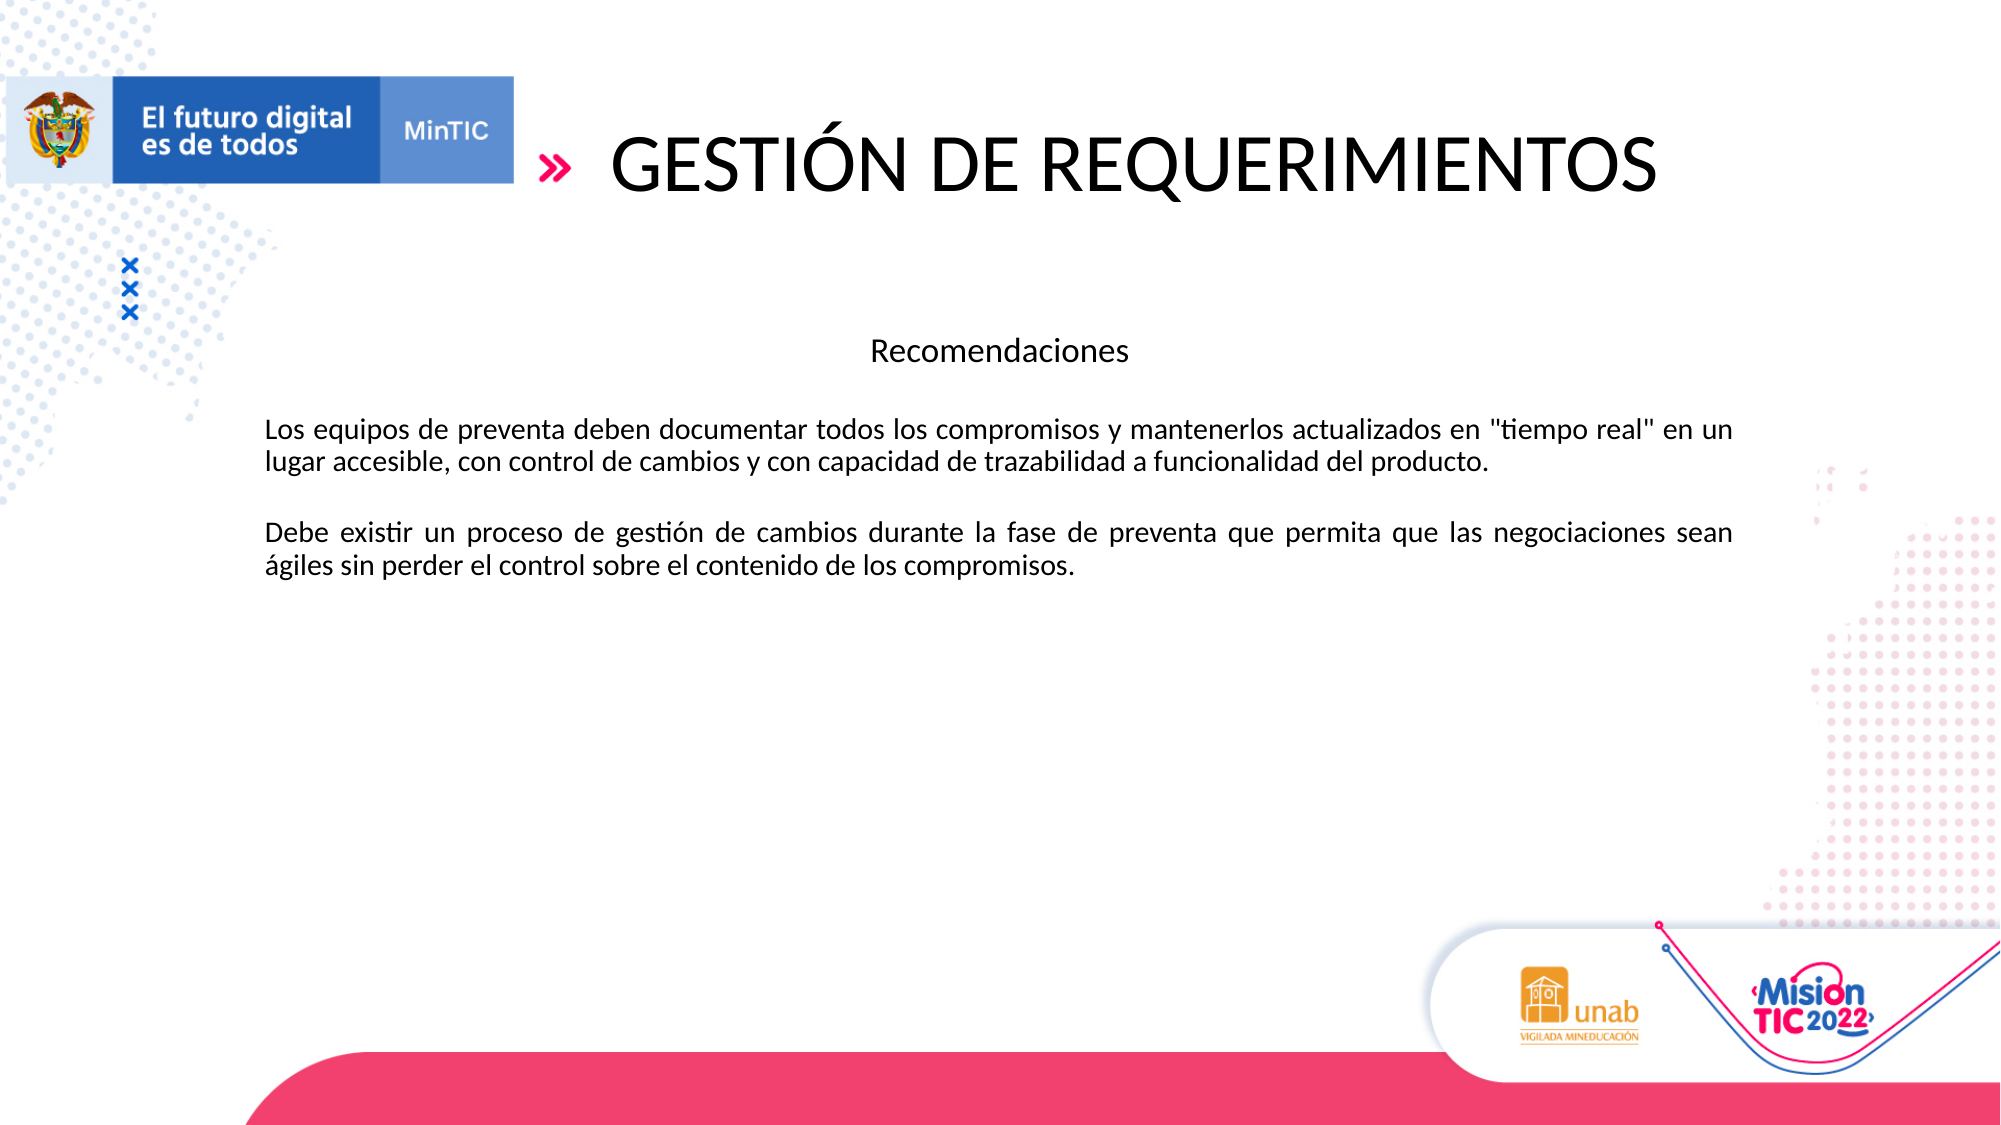

# GESTIÓN DE REQUERIMIENTOS
Recomendaciones

Los equipos de preventa deben documentar todos los compromisos y mantenerlos actualizados en "tiempo real" en un lugar accesible, con control de cambios y con capacidad de trazabilidad a funcionalidad del producto.

Debe existir un proceso de gestión de cambios durante la fase de preventa que permita que las negociaciones sean ágiles sin perder el control sobre el contenido de los compromisos.